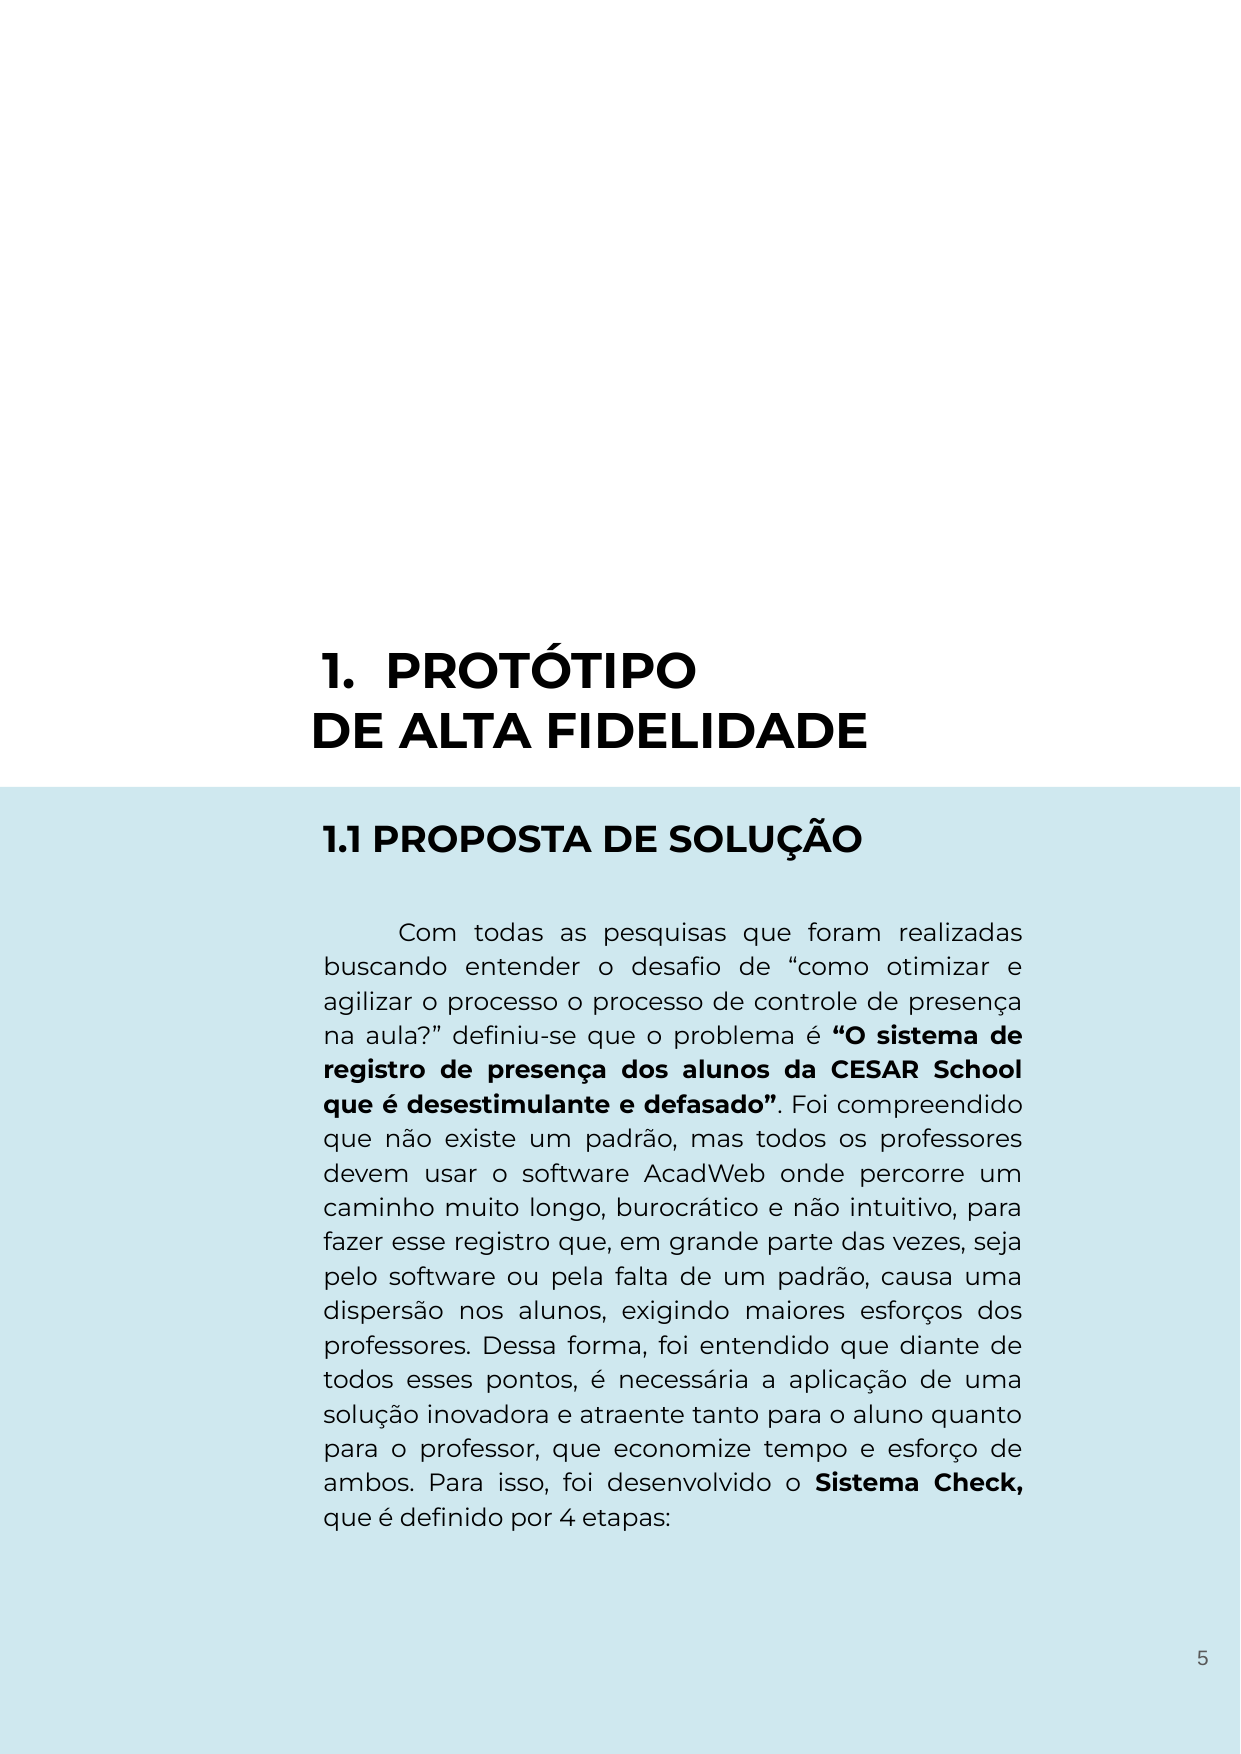

PROTÓTIPO
DE ALTA FIDELIDADE

1.1 PROPOSTA DE SOLUÇÃO

Com todas as pesquisas que foram realizadas buscando entender o desafio de “como otimizar e agilizar o processo o processo de controle de presença na aula?” definiu-se que o problema é “O sistema de registro de presença dos alunos da CESAR School que é desestimulante e defasado”. Foi compreendido que não existe um padrão, mas todos os professores devem usar o software AcadWeb onde percorre um caminho muito longo, burocrático e não intuitivo, para fazer esse registro que, em grande parte das vezes, seja pelo software ou pela falta de um padrão, causa uma dispersão nos alunos, exigindo maiores esforços dos professores. Dessa forma, foi entendido que diante de todos esses pontos, é necessária a aplicação de uma solução inovadora e atraente tanto para o aluno quanto para o professor, que economize tempo e esforço de ambos. Para isso, foi desenvolvido o Sistema Check, que é definido por 4 etapas:

5